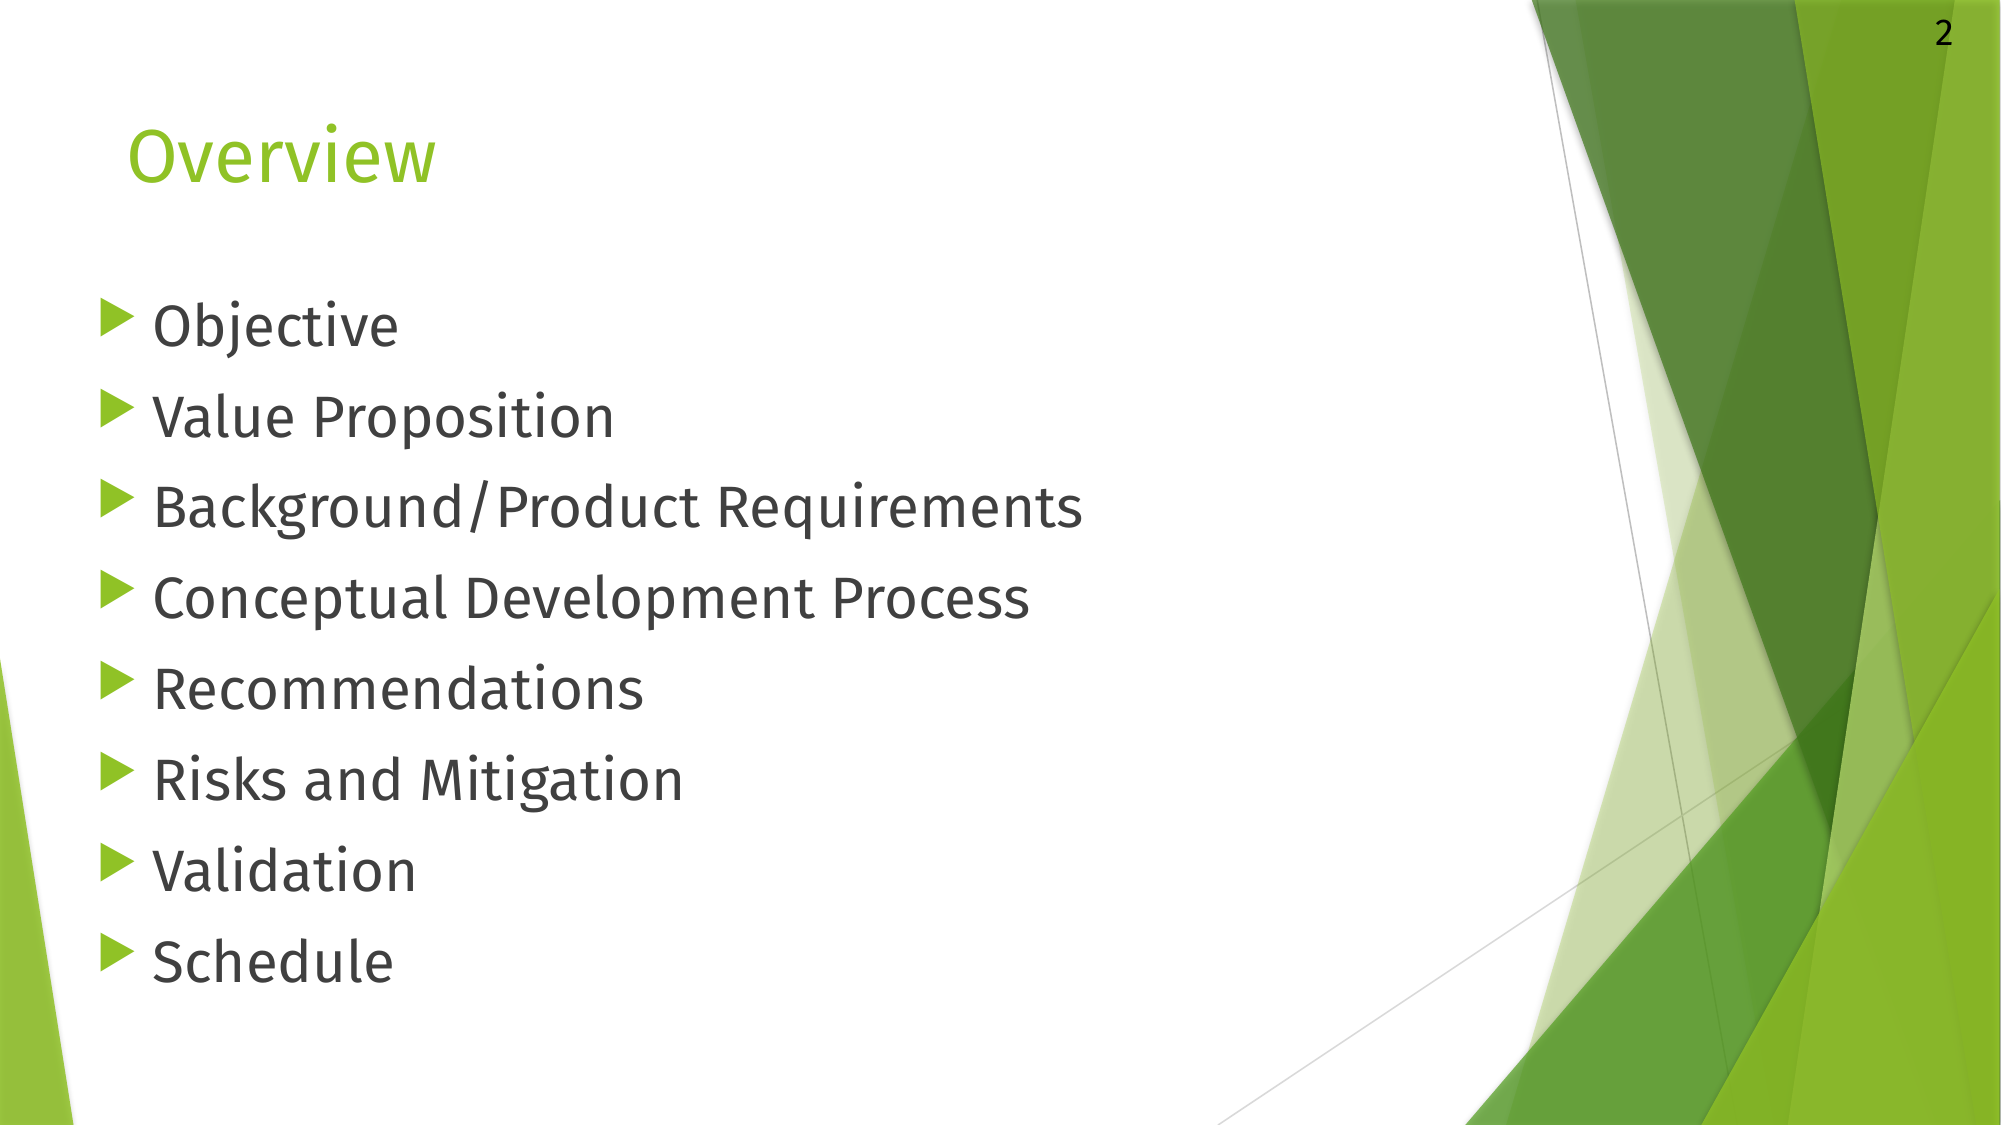

2
# Overview
Objective
Value Proposition
Background/Product Requirements
Conceptual Development Process
Recommendations
Risks and Mitigation
Validation
Schedule